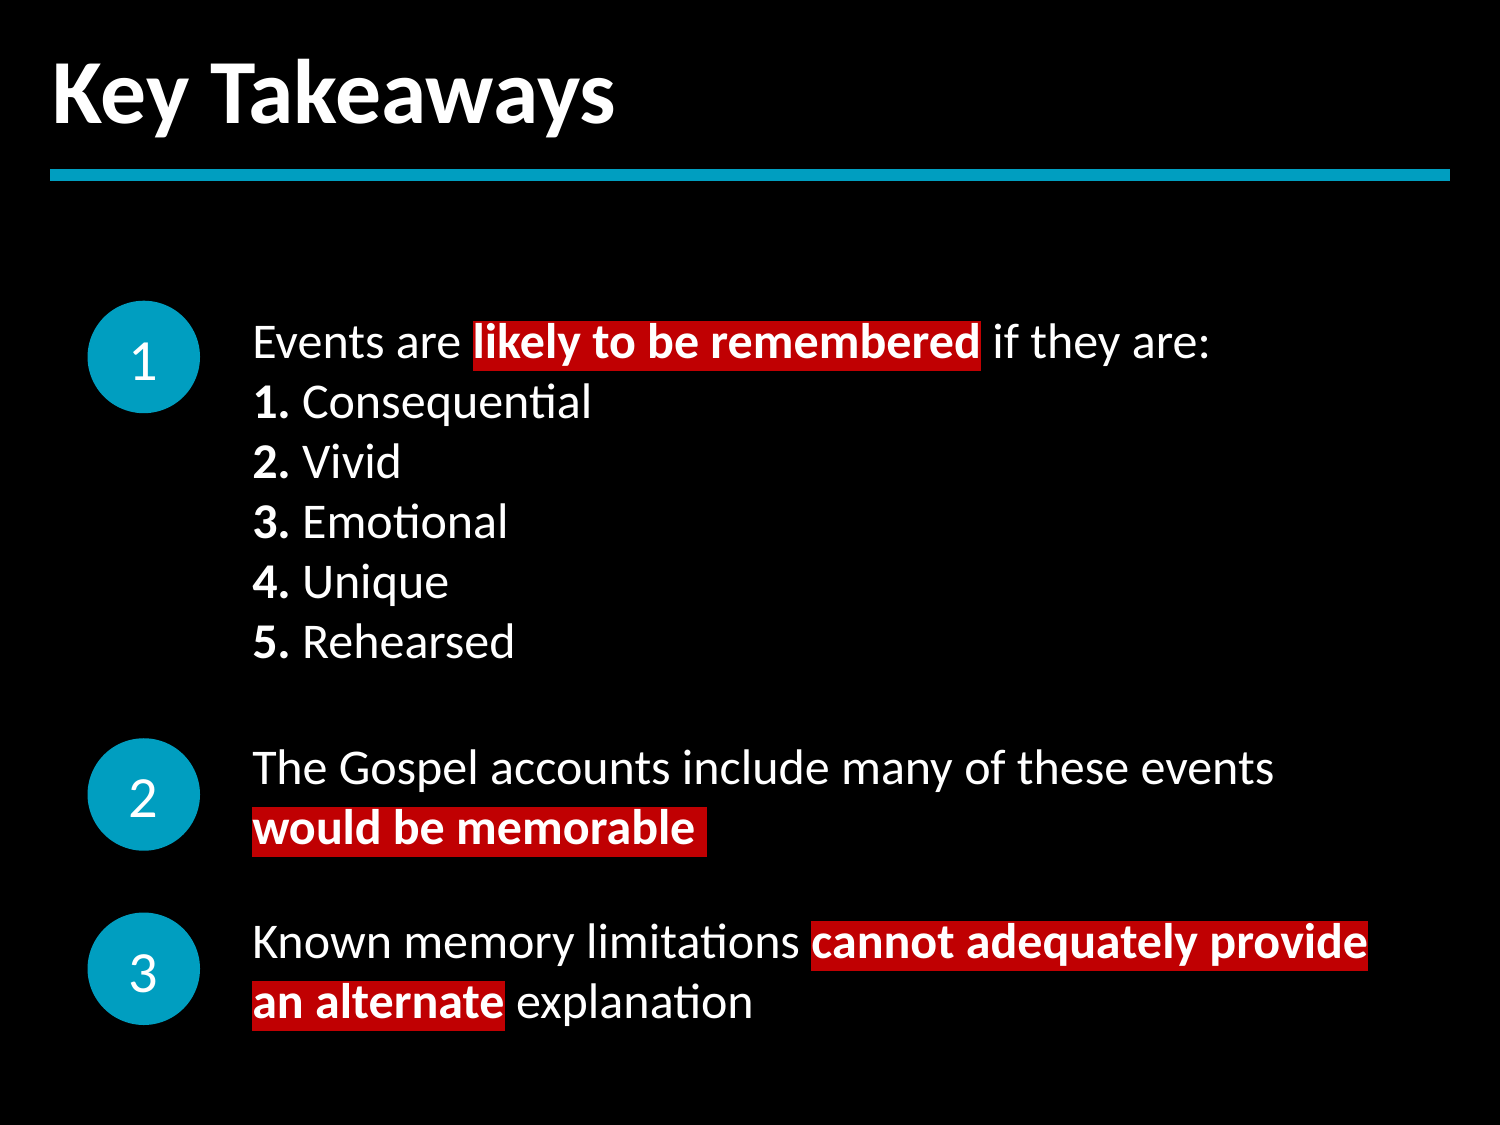

Key Takeaways
Events are likely to be remembered if they are:
1. Consequential
2. Vivid
3. Emotional
4. Unique
5. Rehearsed
1
2
The Gospel accounts include many of these events would be memorable
3
Known memory limitations cannot adequately provide an alternate explanation